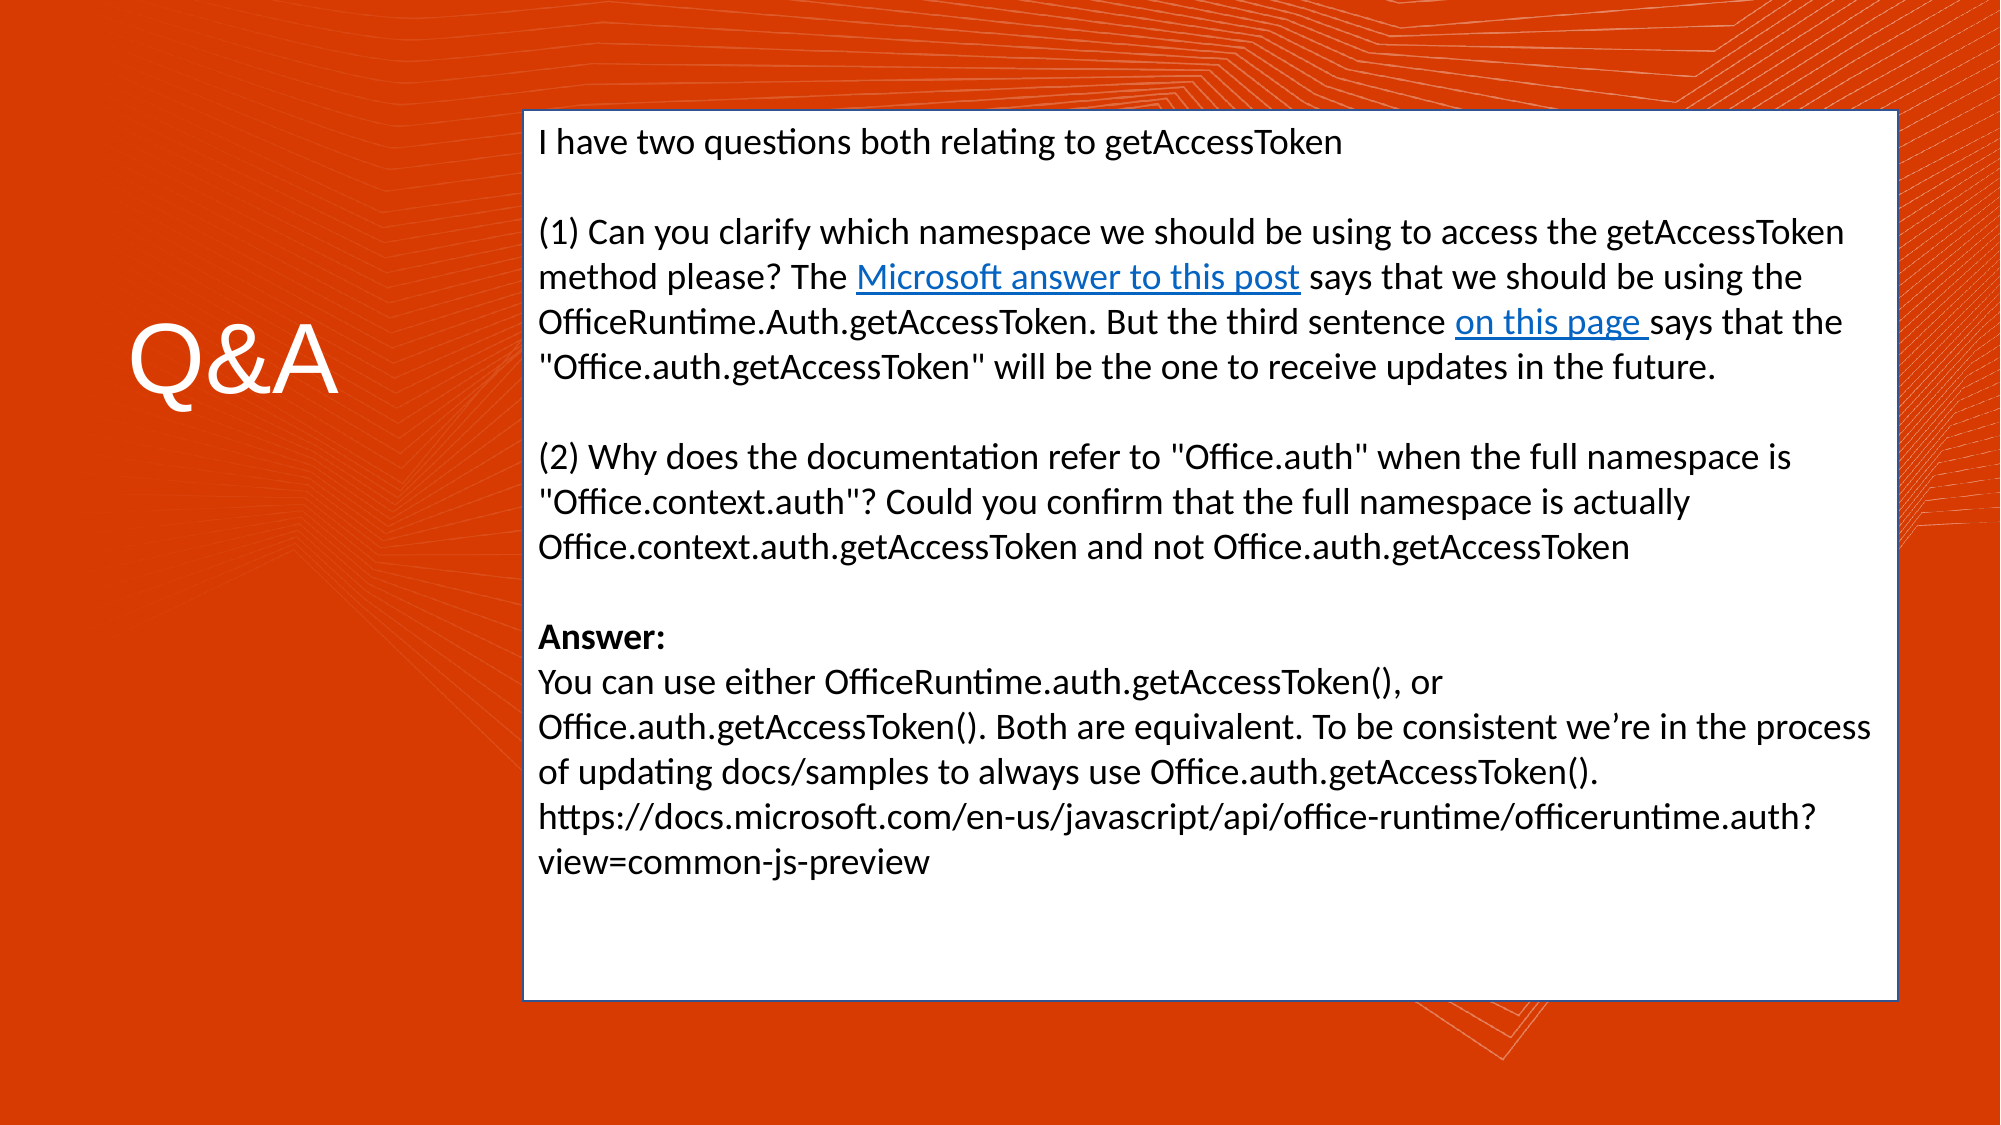

I have two questions both relating to getAccessToken

(1) Can you clarify which namespace we should be using to access the getAccessToken method please? The Microsoft answer to this post says that we should be using the OfficeRuntime.Auth.getAccessToken. But the third sentence on this page says that the "Office.auth.getAccessToken" will be the one to receive updates in the future.

(2) Why does the documentation refer to "Office.auth" when the full namespace is "Office.context.auth"? Could you confirm that the full namespace is actually Office.context.auth.getAccessToken and not Office.auth.getAccessToken

Answer:
You can use either OfficeRuntime.auth.getAccessToken(), or Office.auth.getAccessToken(). Both are equivalent. To be consistent we’re in the process of updating docs/samples to always use Office.auth.getAccessToken(). https://docs.microsoft.com/en-us/javascript/api/office-runtime/officeruntime.auth?view=common-js-preview
Q&A